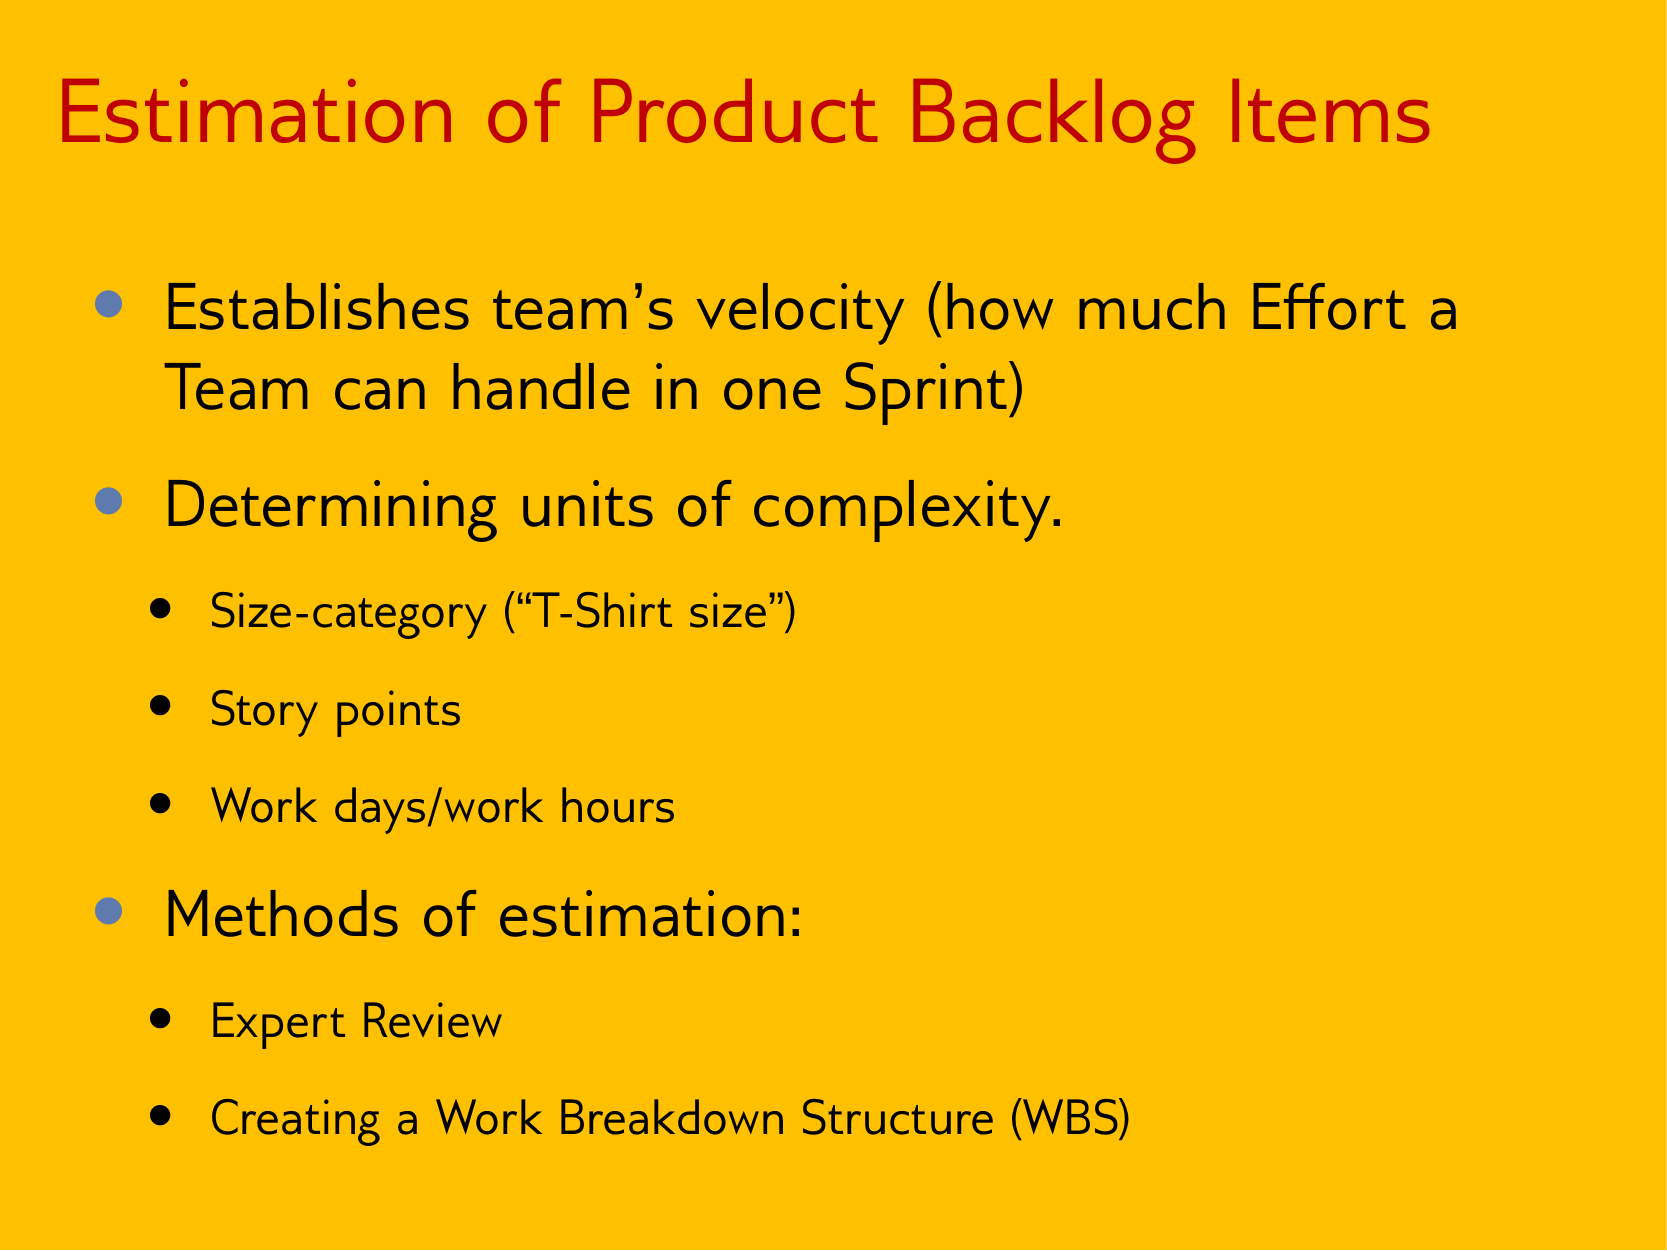

# Estimation of Product Backlog Items
Establishes team’s velocity (how much Effort a Team can handle in one Sprint)
Determining units of complexity.
Size-category (“T-Shirt size”)
Story points
Work days/work hours
Methods of estimation:
Expert Review
Creating a Work Breakdown Structure (WBS)